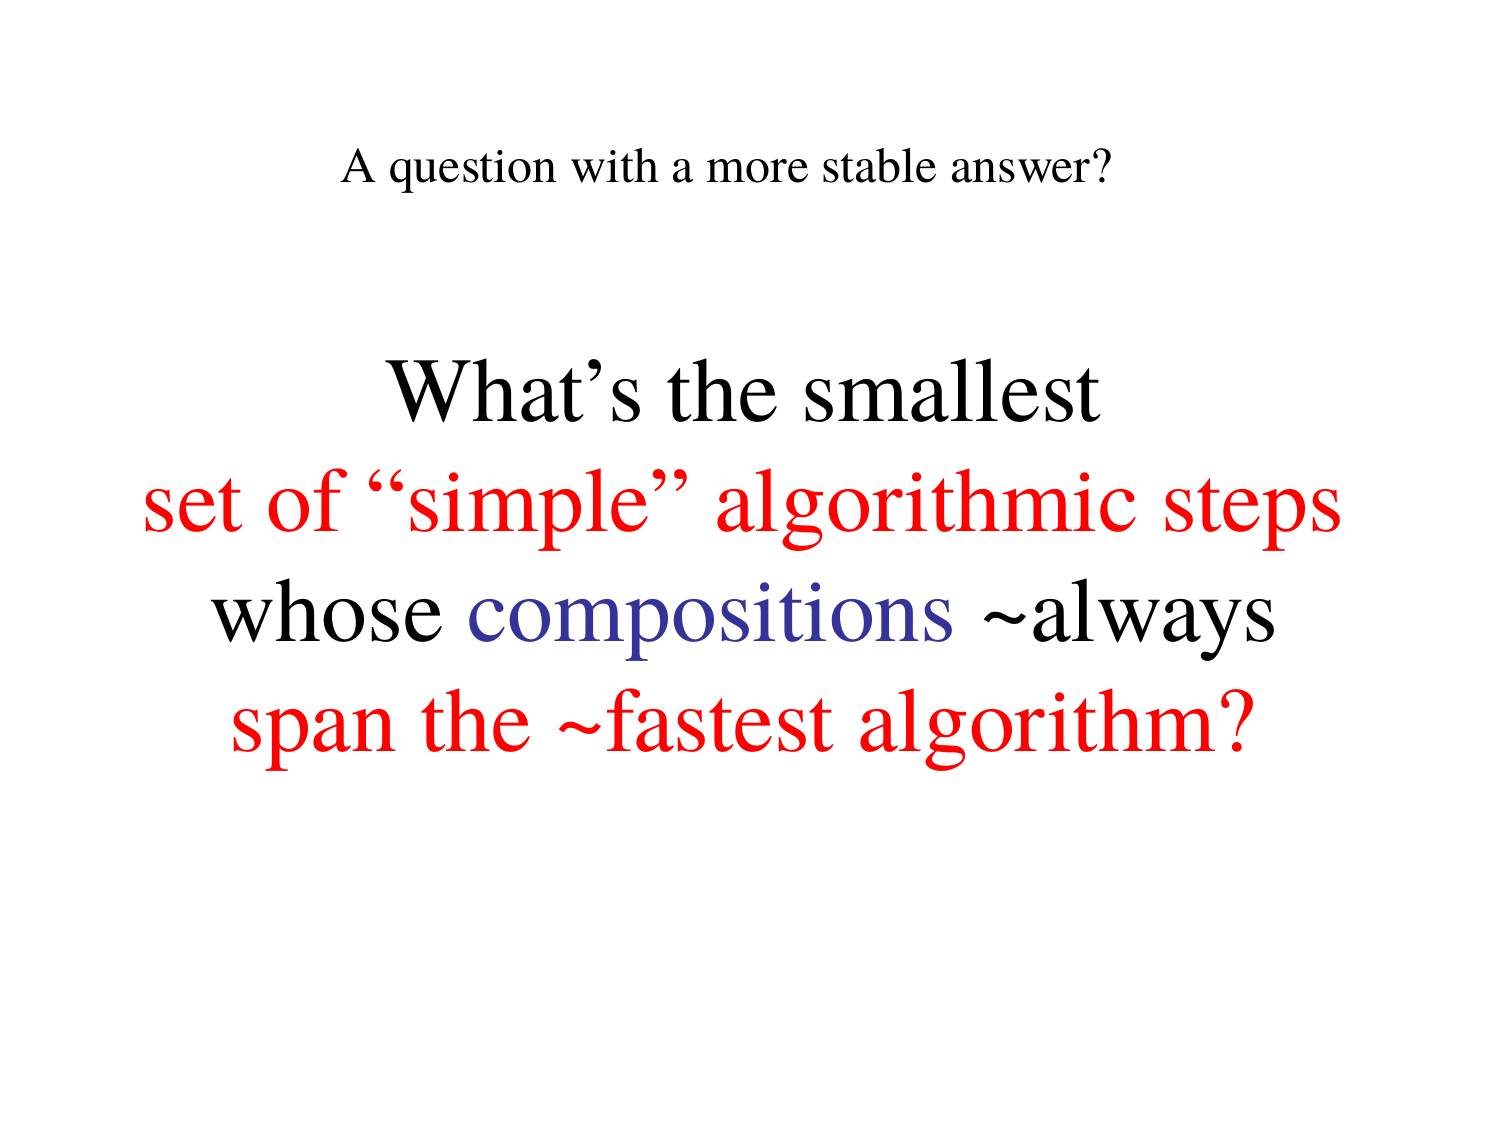

A question with a more stable answer?
# What’s the smallest set of “simple” algorithmic steps whose compositions ~always span the ~fastest algorithm?